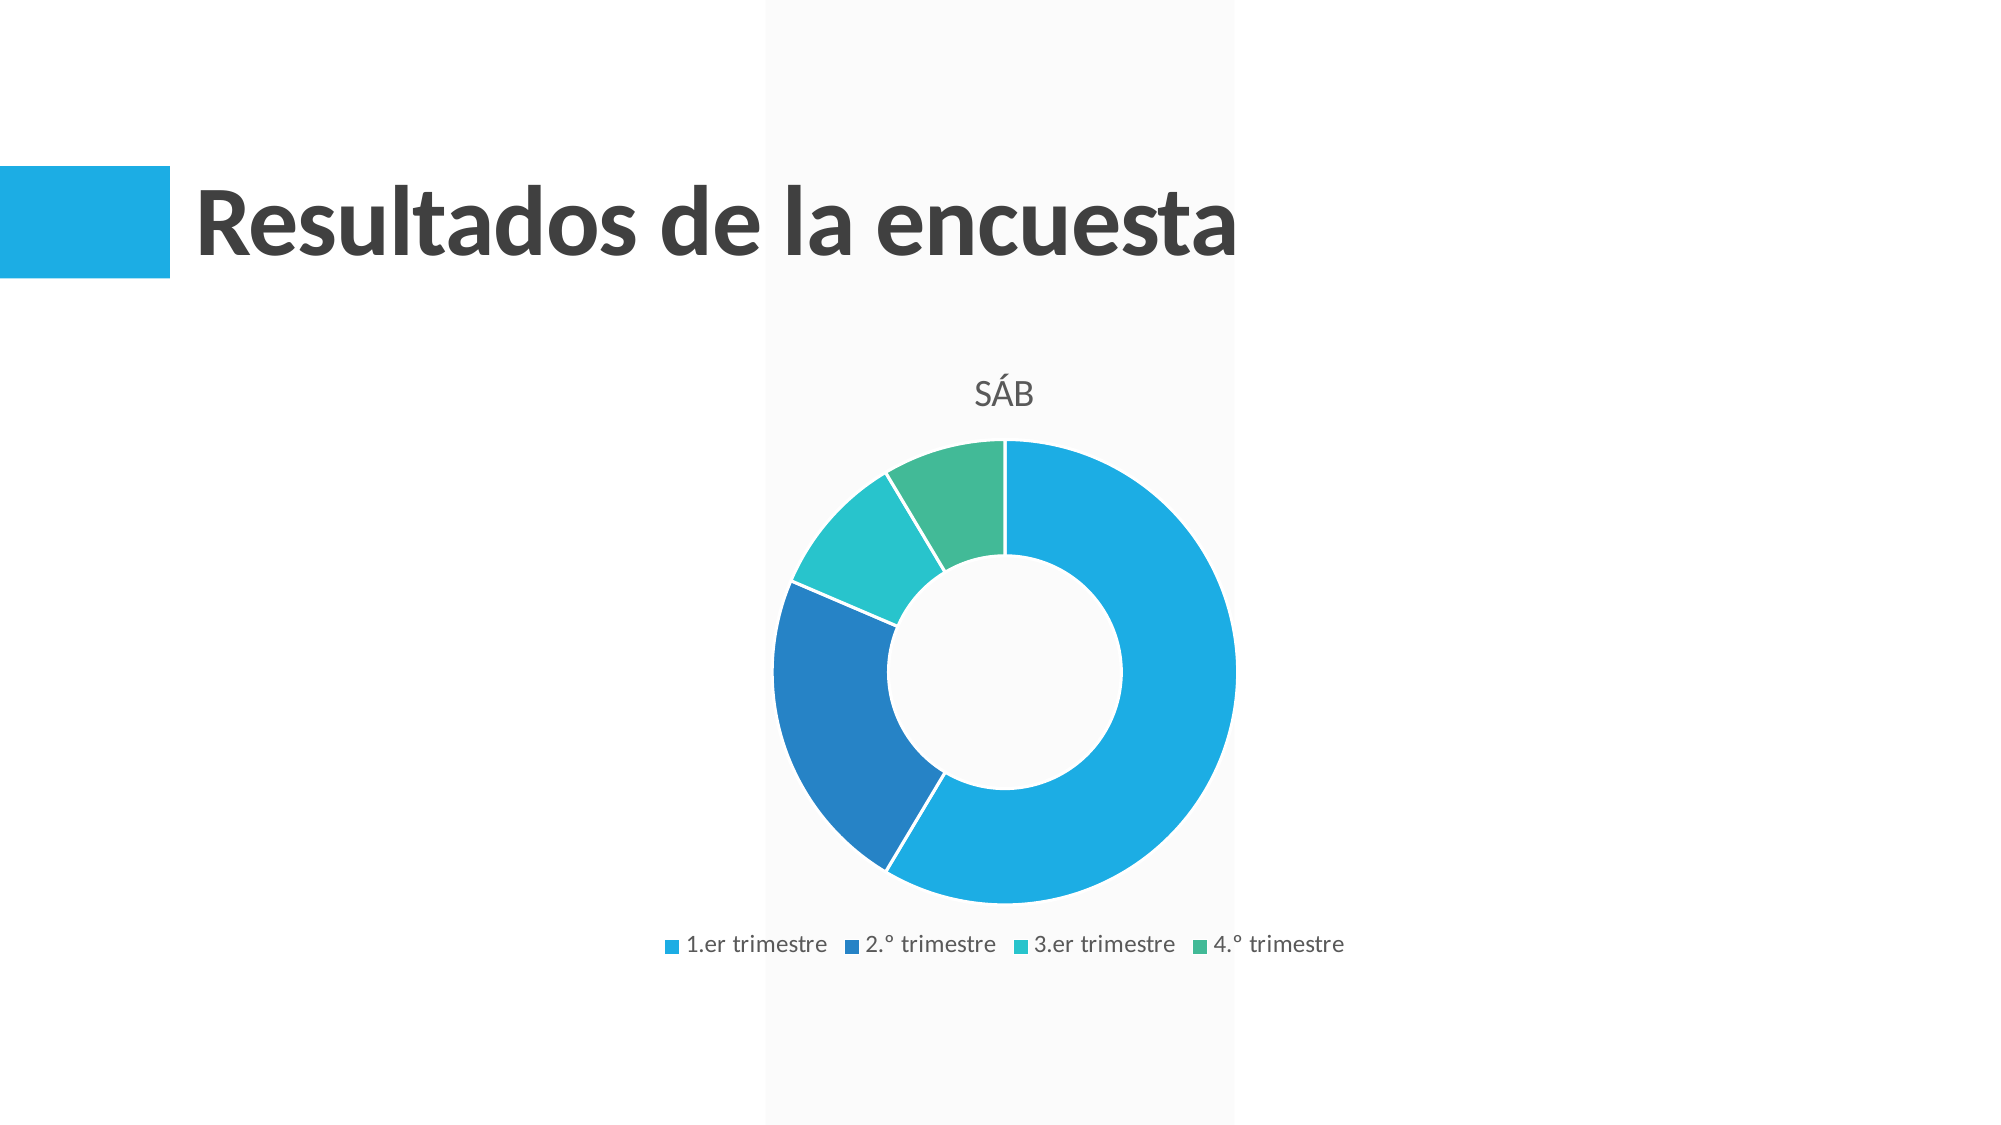

# Resultados de la encuesta

### Chart: SÁB

| Category | Ventas |
|---|---|
| 1.er trimestre | 8.2 |
| 2.º trimestre | 3.2 |
| 3.er trimestre | 1.4 |
| 4.º trimestre | 1.2 |